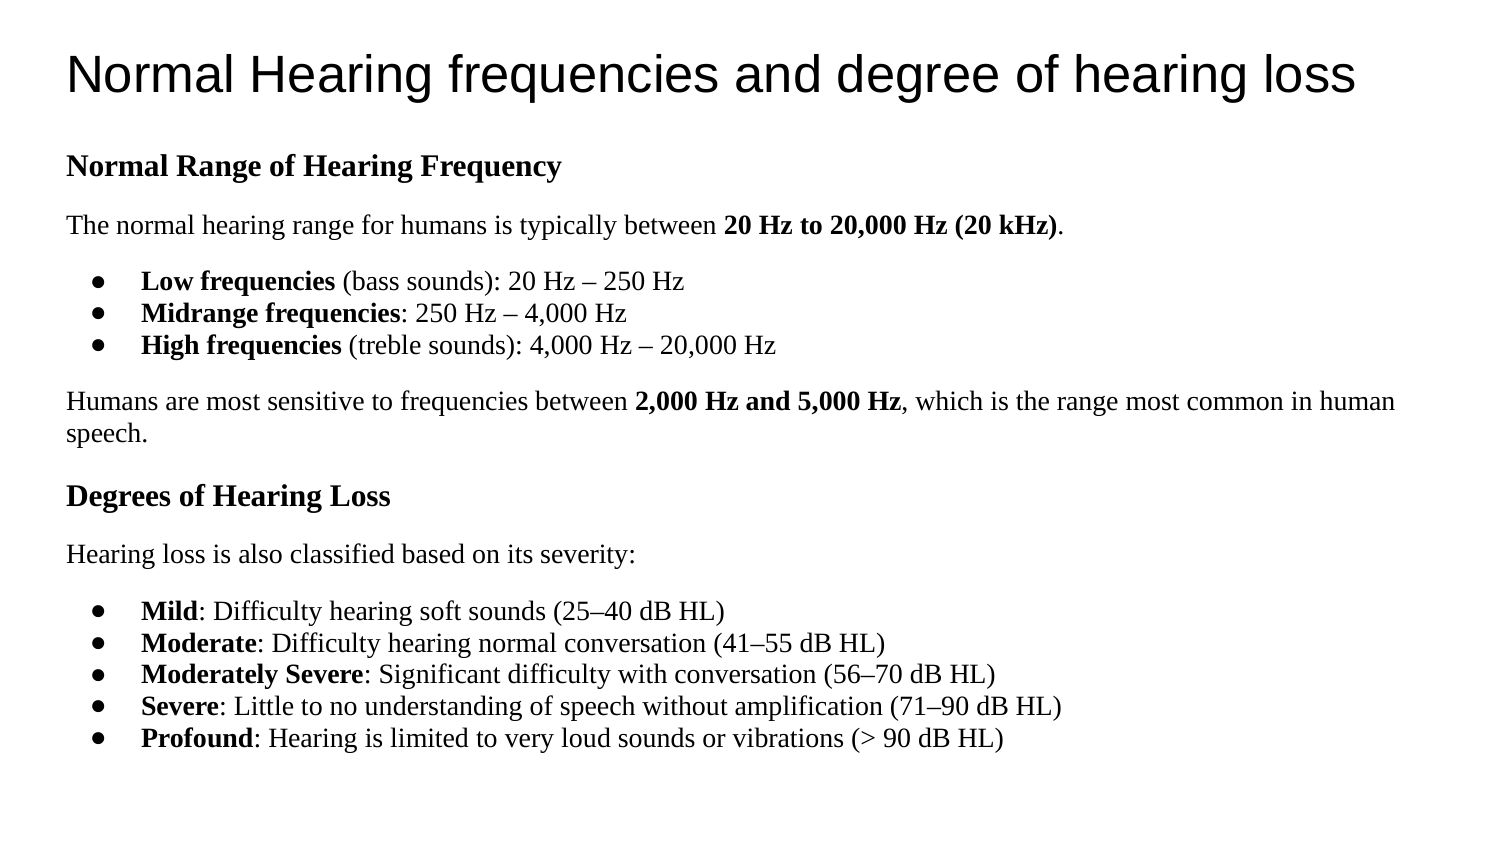

# Normal Hearing frequencies and degree of hearing loss
Normal Range of Hearing Frequency
The normal hearing range for humans is typically between 20 Hz to 20,000 Hz (20 kHz).
Low frequencies (bass sounds): 20 Hz – 250 Hz
Midrange frequencies: 250 Hz – 4,000 Hz
High frequencies (treble sounds): 4,000 Hz – 20,000 Hz
Humans are most sensitive to frequencies between 2,000 Hz and 5,000 Hz, which is the range most common in human speech.
Degrees of Hearing Loss
Hearing loss is also classified based on its severity:
Mild: Difficulty hearing soft sounds (25–40 dB HL)
Moderate: Difficulty hearing normal conversation (41–55 dB HL)
Moderately Severe: Significant difficulty with conversation (56–70 dB HL)
Severe: Little to no understanding of speech without amplification (71–90 dB HL)
Profound: Hearing is limited to very loud sounds or vibrations (> 90 dB HL)